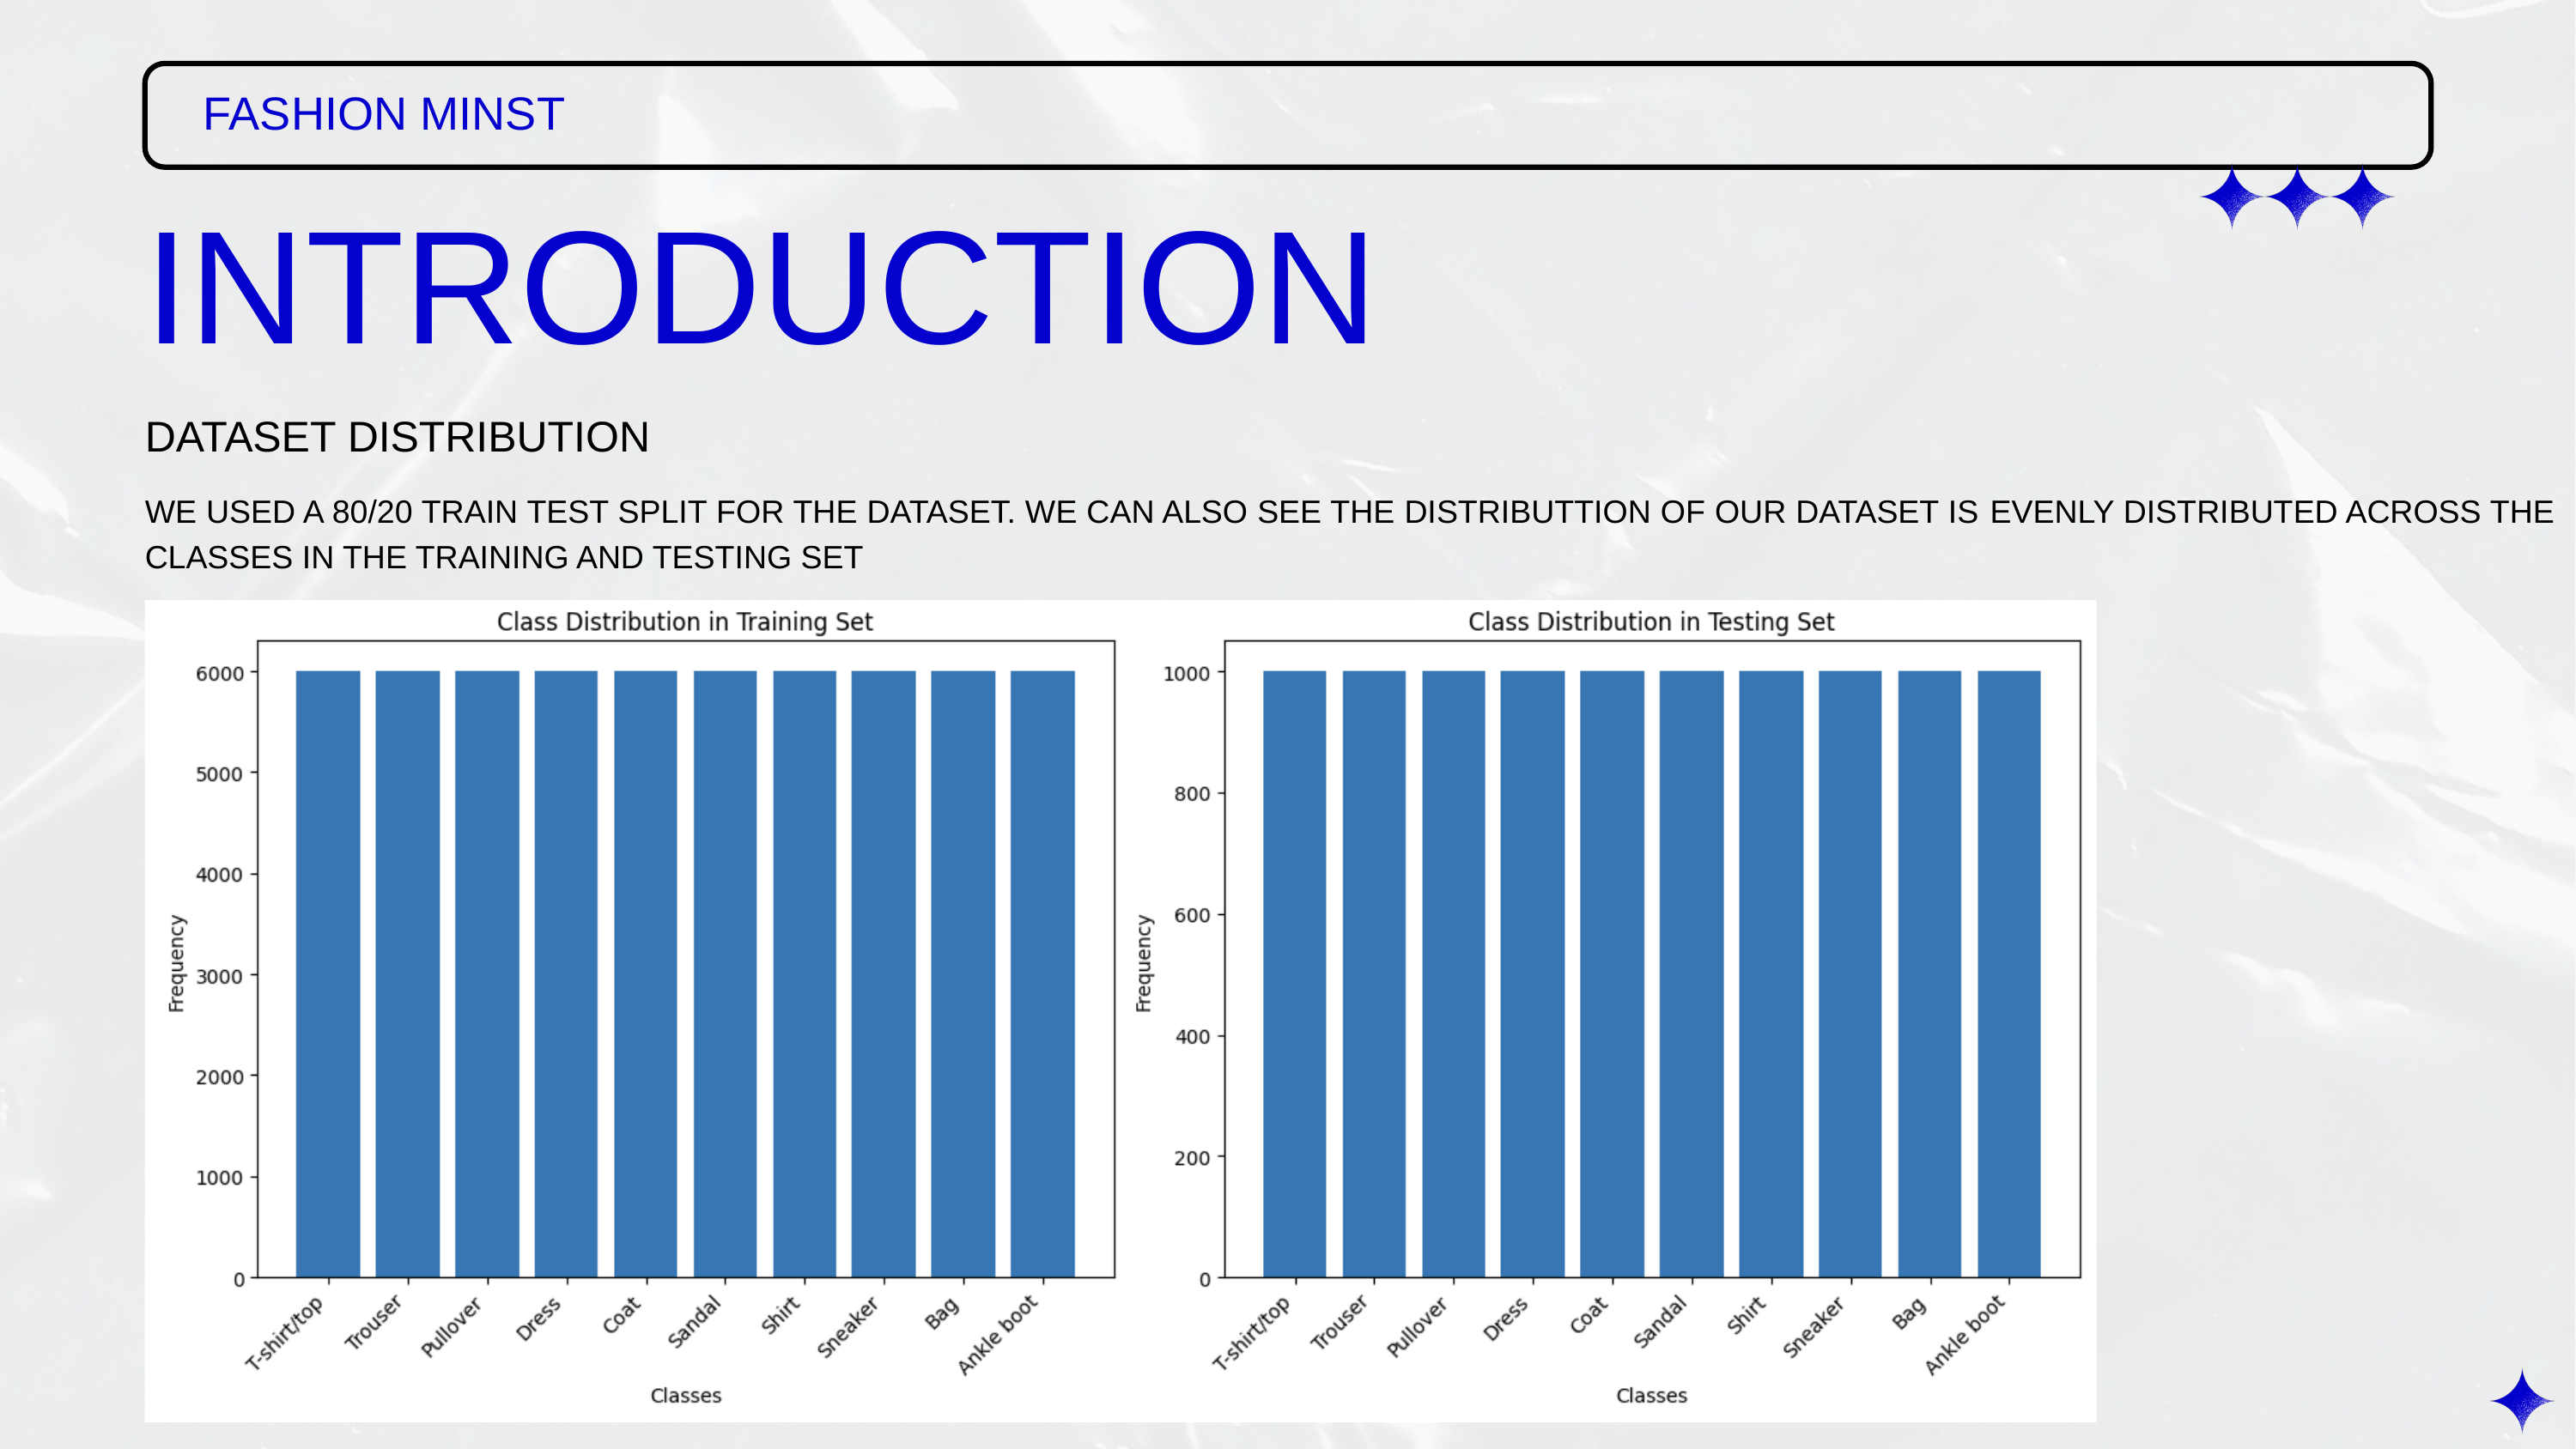

FASHION MINST

INTRODUCTION
DATASET DISTRIBUTION
WE USED A 80/20 TRAIN TEST SPLIT FOR THE DATASET. WE CAN ALSO SEE THE DISTRIBUTTION OF OUR DATASET IS EVENLY DISTRIBUTED ACROSS THE CLASSES IN THE TRAINING AND TESTING SET